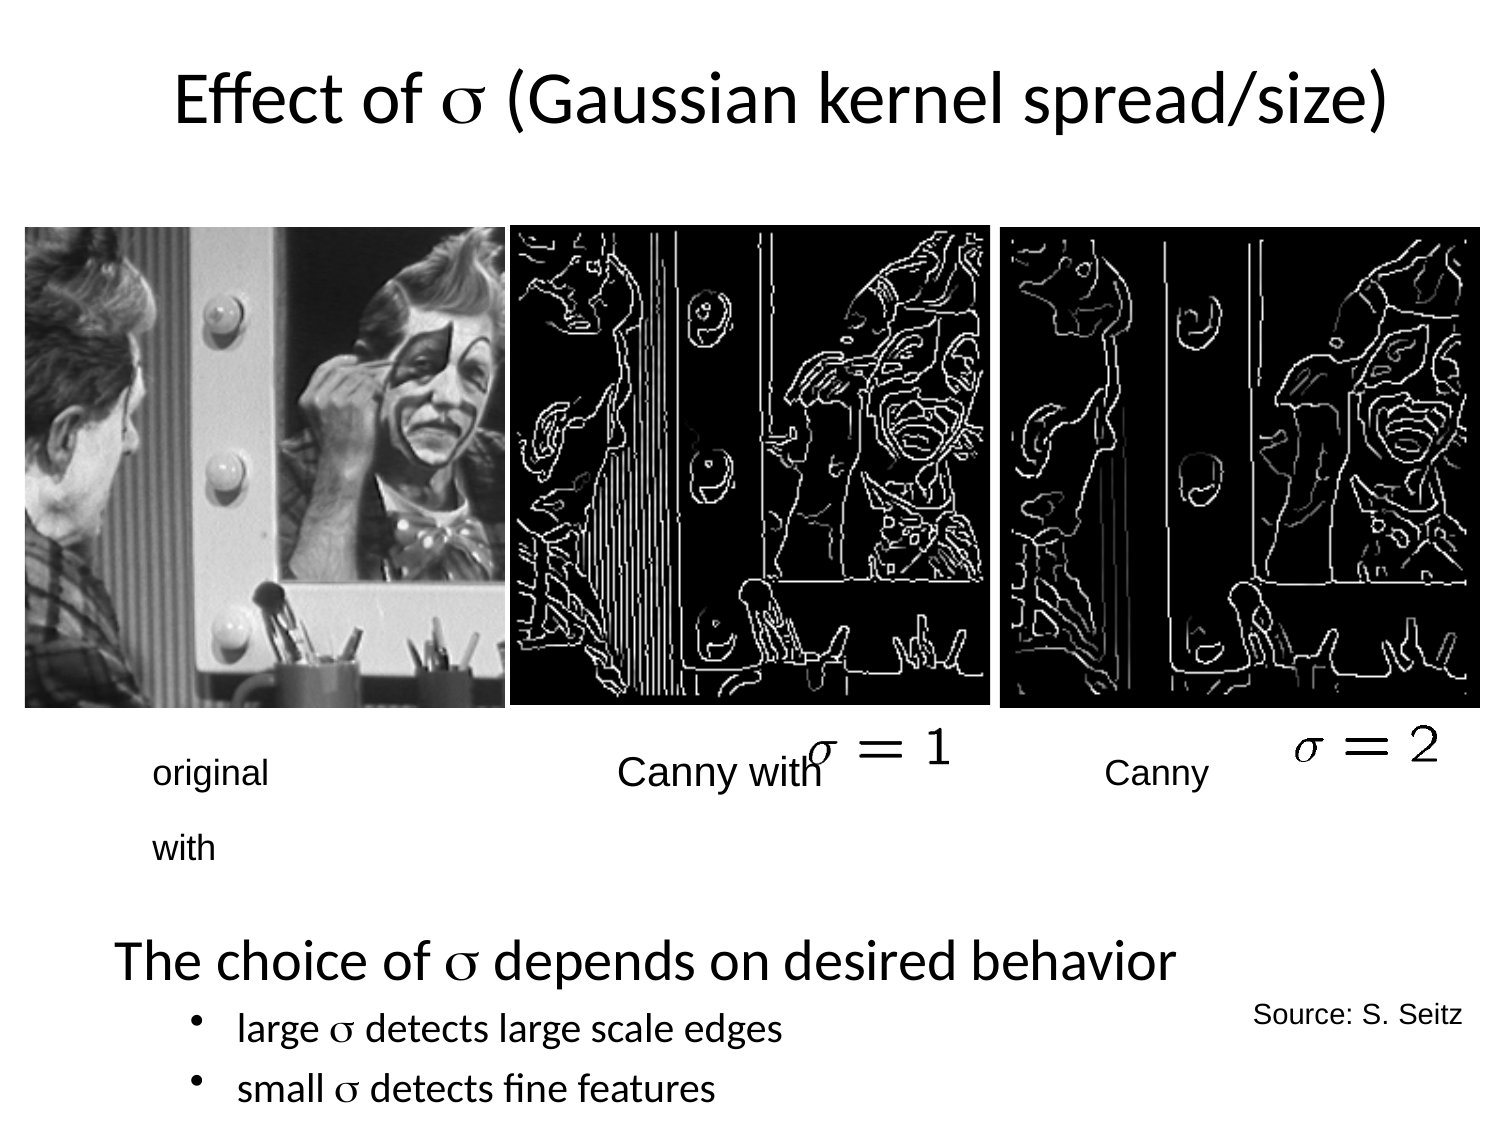

# Eﬀect of σ (Gaussian kernel spread/size)

original	Canny with	Canny with

The choice of σ depends on desired behavior
large σ detects large scale edges
small σ detects ﬁne features

Source: S. Seitz
38
2-­‐Oct-­‐14
Lecture 5 -
Fei-Fei Li